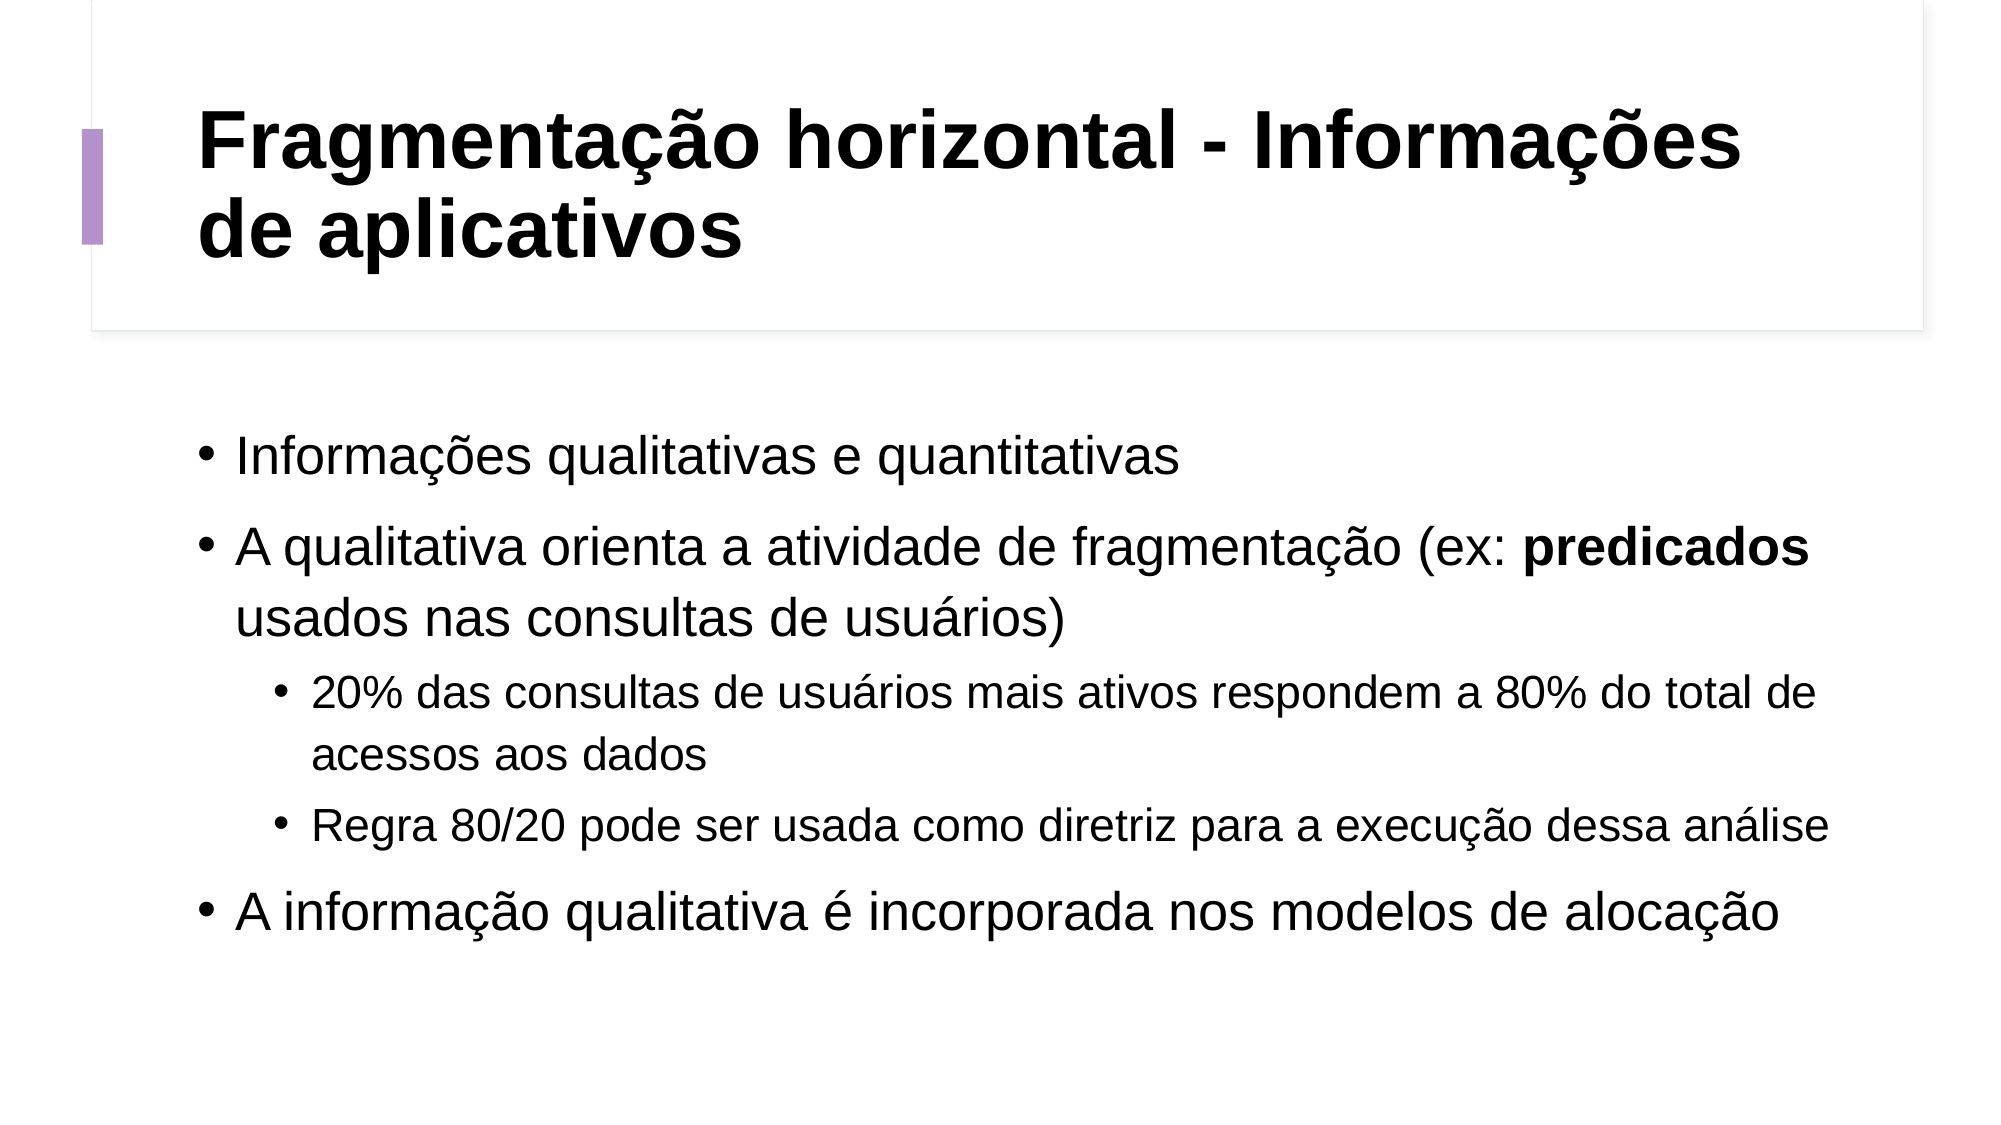

# Fragmentação horizontal - Informações de aplicativos
Informações qualitativas e quantitativas
A qualitativa orienta a atividade de fragmentação (ex: predicados usados nas consultas de usuários)
20% das consultas de usuários mais ativos respondem a 80% do total de acessos aos dados
Regra 80/20 pode ser usada como diretriz para a execução dessa análise
A informação qualitativa é incorporada nos modelos de alocação